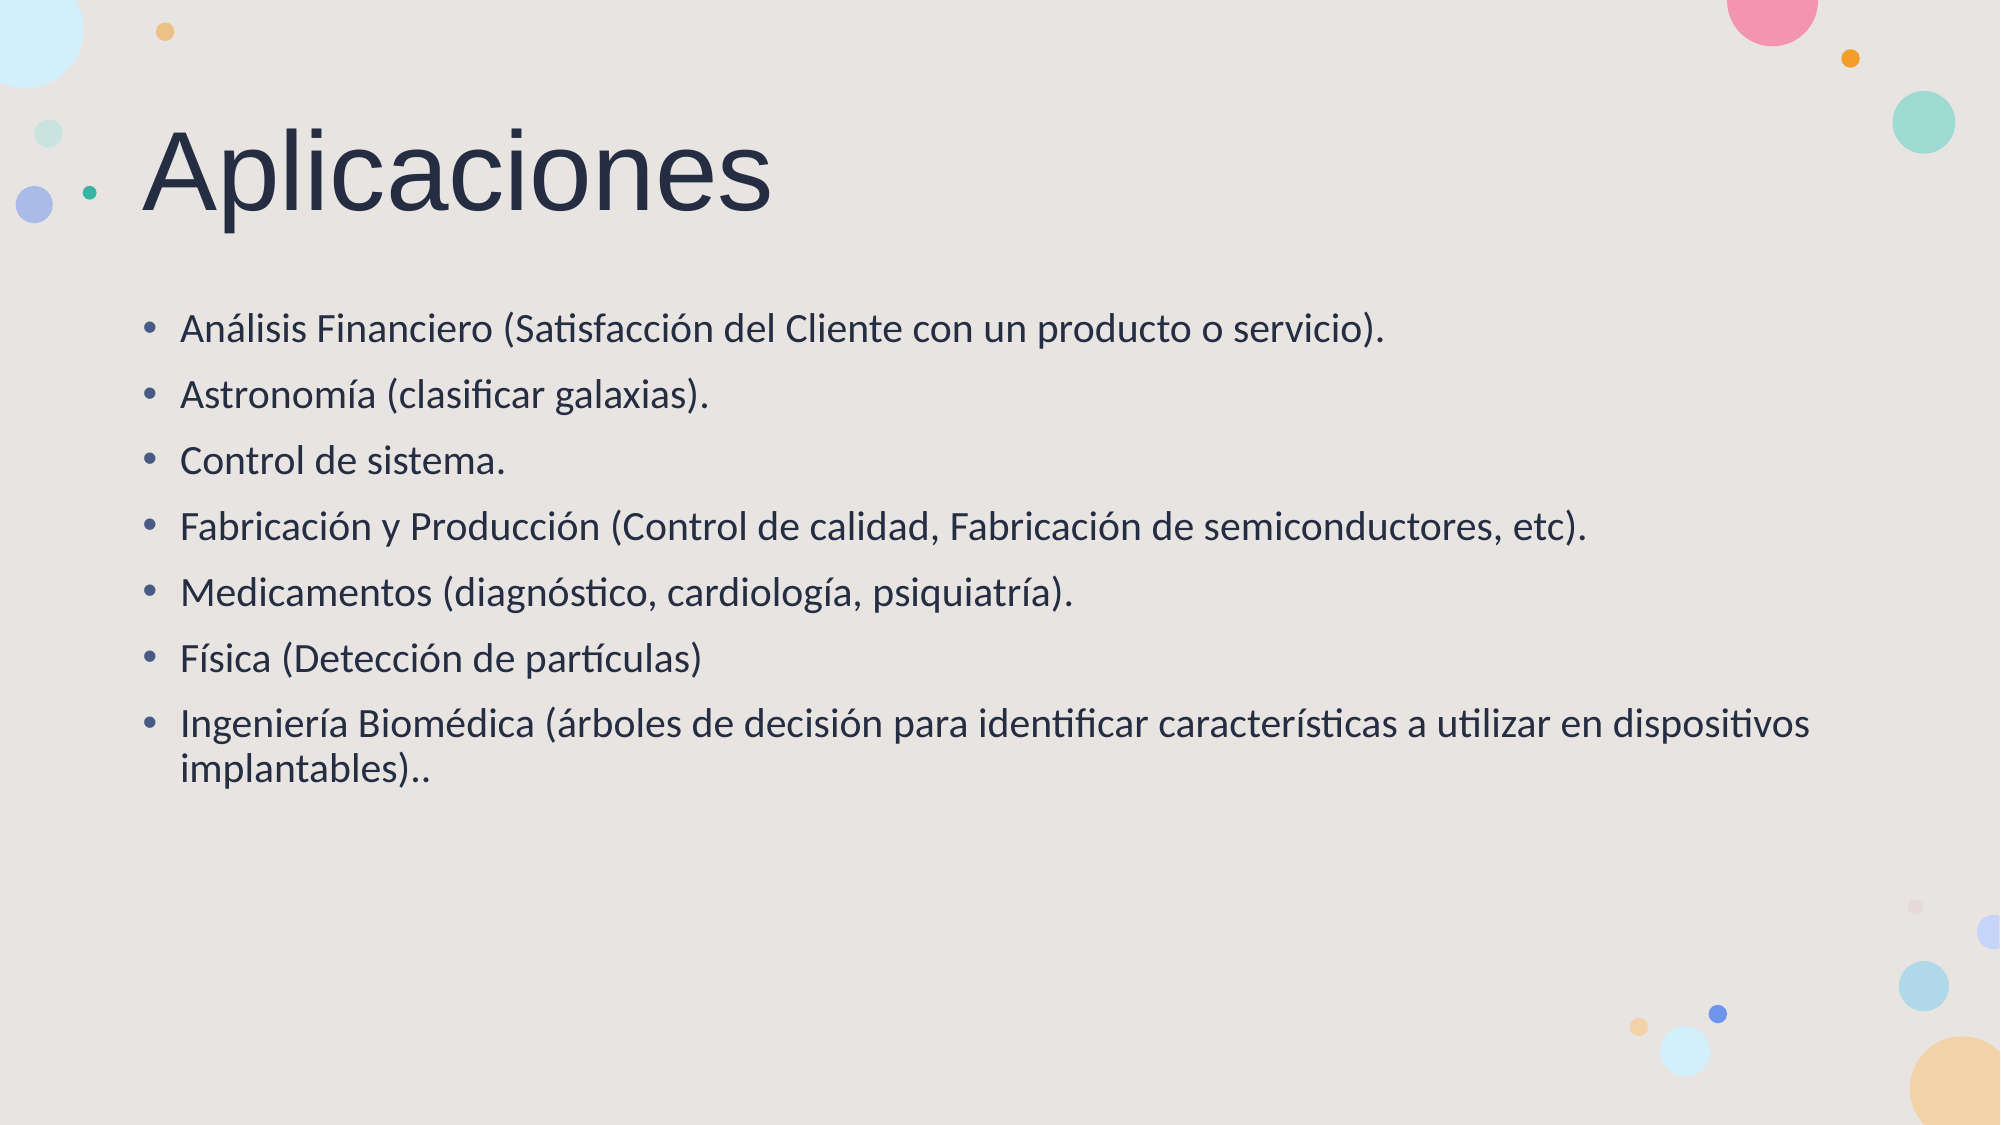

# Aplicaciones
Análisis Financiero (Satisfacción del Cliente con un producto o servicio).
Astronomía (clasificar galaxias).
Control de sistema.
Fabricación y Producción (Control de calidad, Fabricación de semiconductores, etc).
Medicamentos (diagnóstico, cardiología, psiquiatría).
Física (Detección de partículas)
Ingeniería Biomédica (árboles de decisión para identificar características a utilizar en dispositivos implantables)..